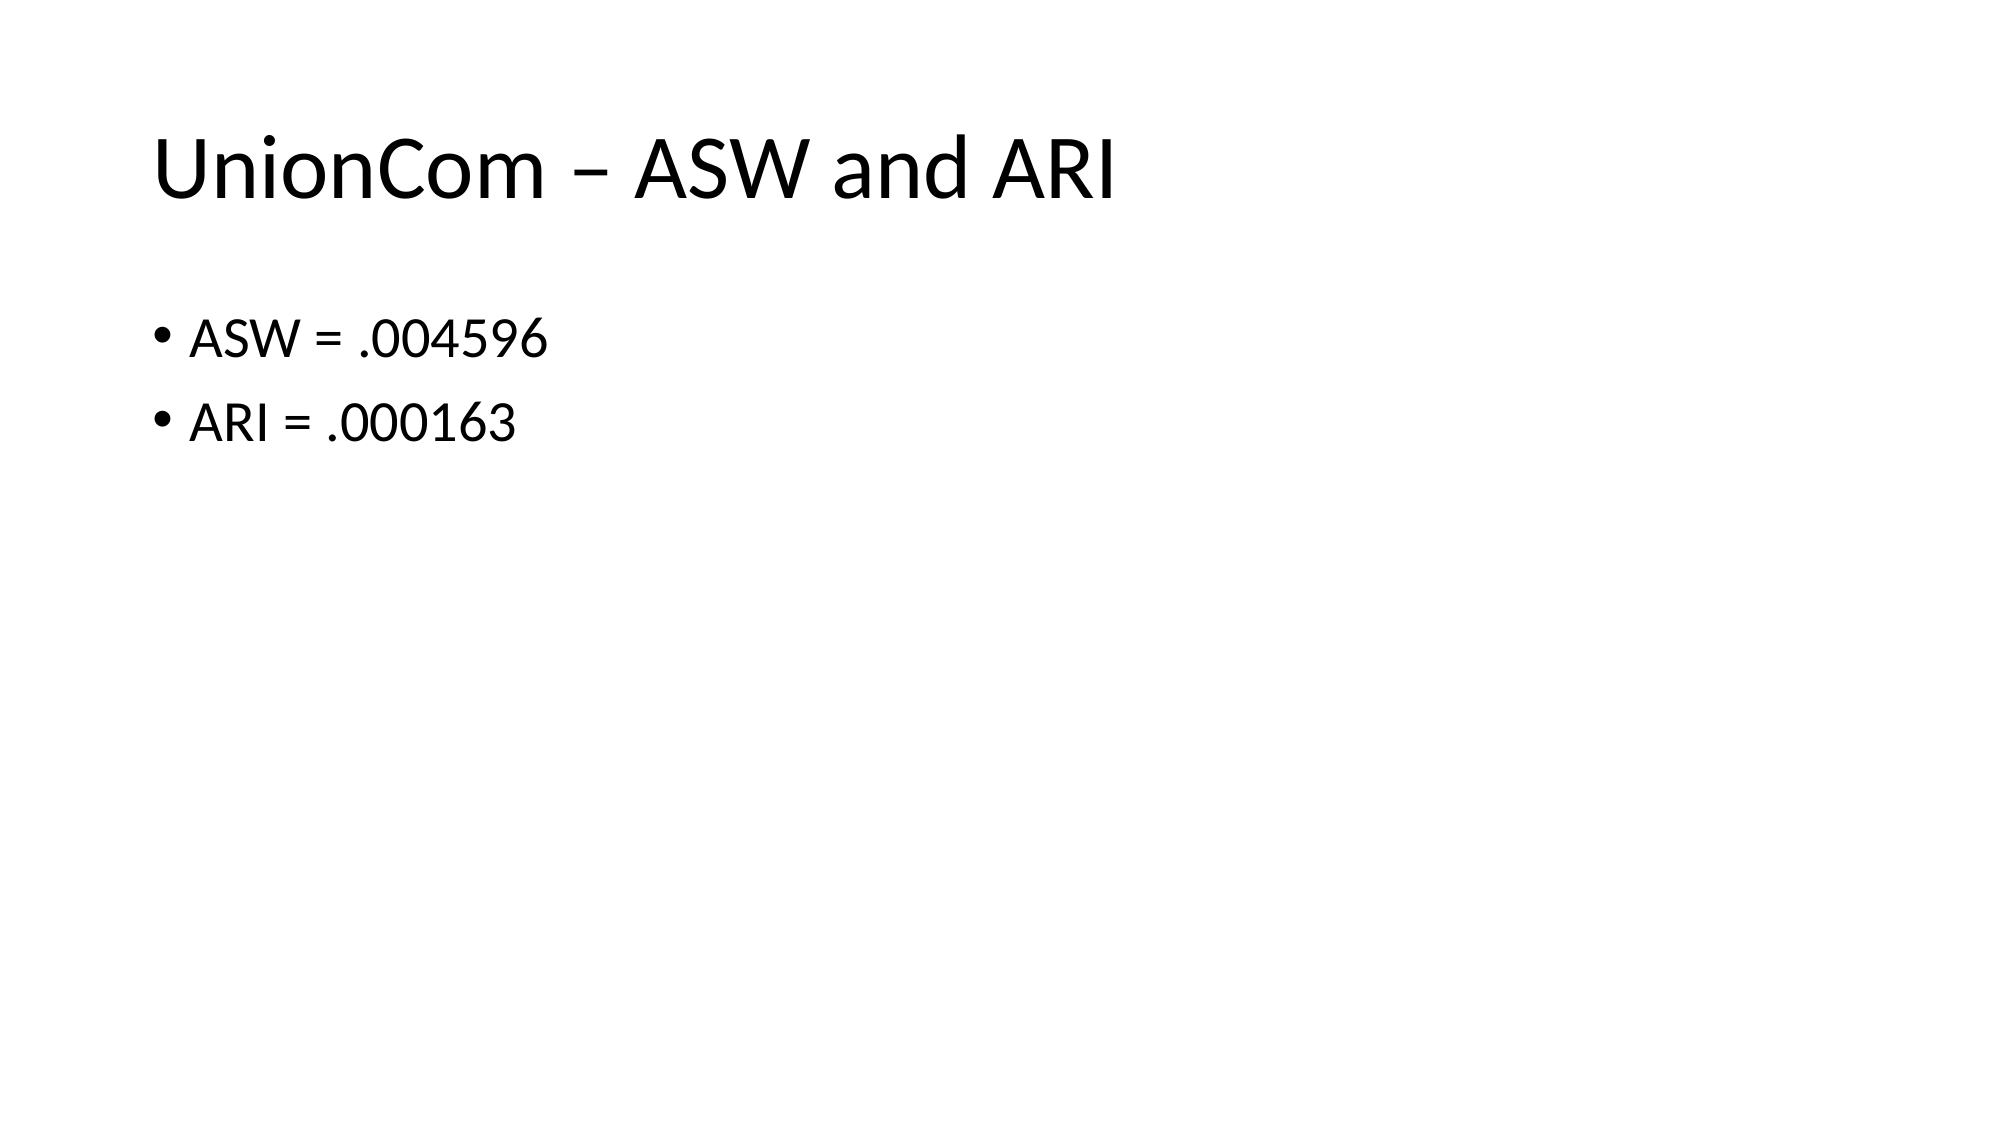

# UnionCom – ASW and ARI
ASW = .004596
ARI = .000163